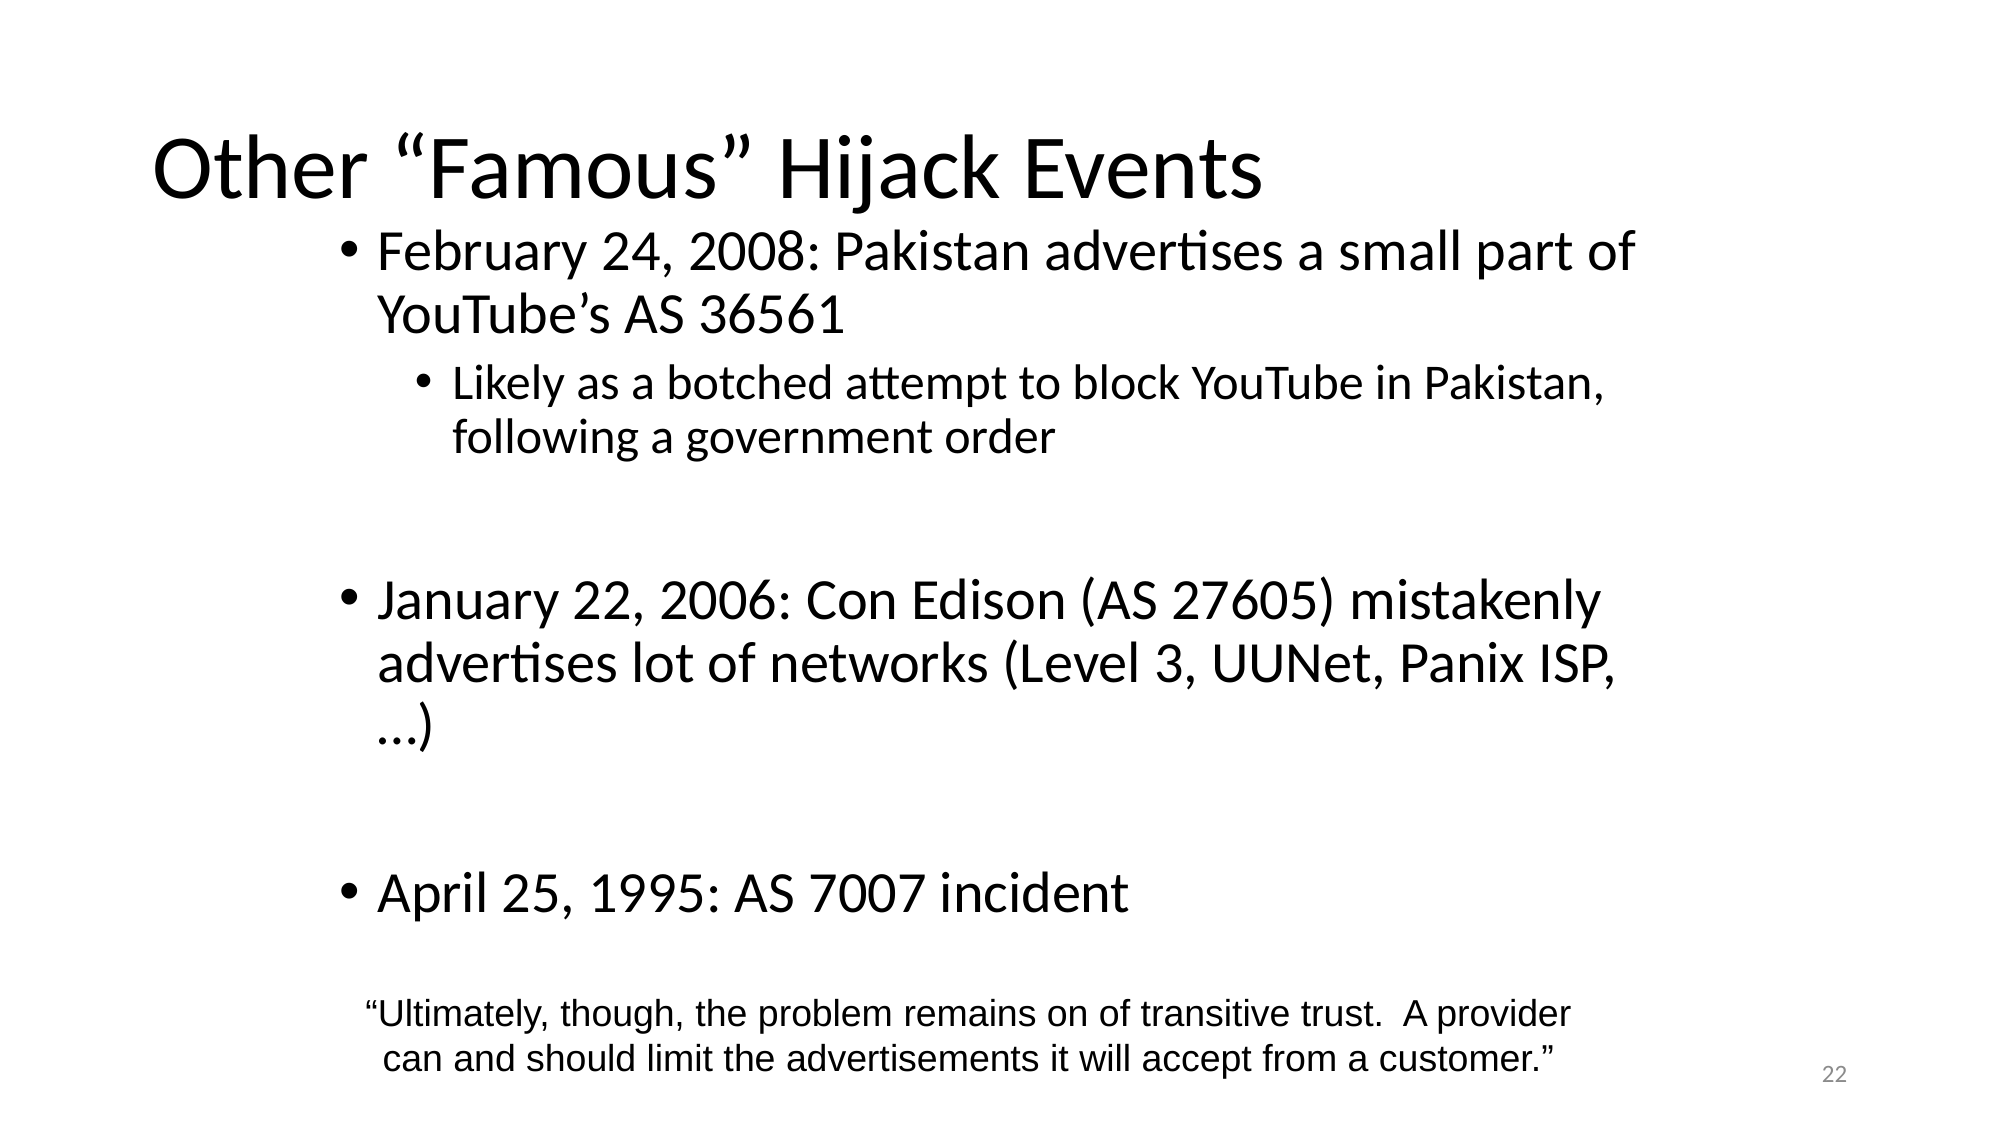

# Other “Famous” Hijack Events
February 24, 2008: Pakistan advertises a small part of YouTube’s AS 36561
Likely as a botched attempt to block YouTube in Pakistan, following a government order

January 22, 2006: Con Edison (AS 27605) mistakenly advertises lot of networks (Level 3, UUNet, Panix ISP, …)

April 25, 1995: AS 7007 incident
“Ultimately, though, the problem remains on of transitive trust.  A provider can and should limit the advertisements it will accept from a customer.”
22